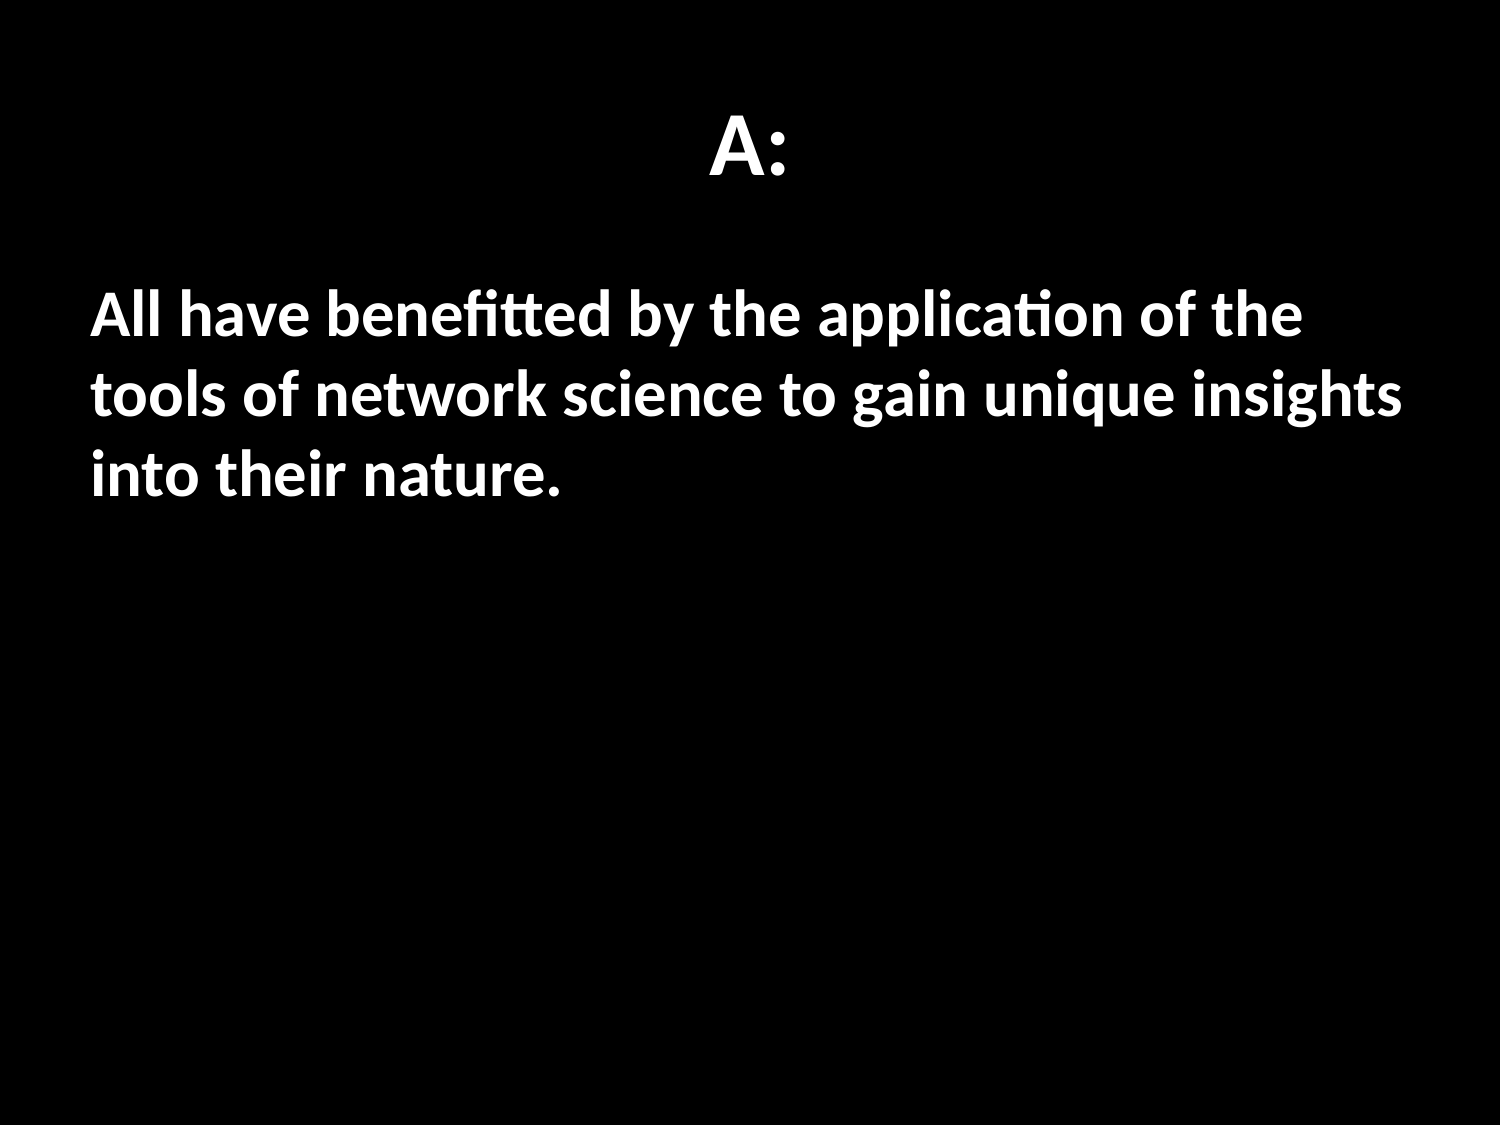

# A:
All have benefitted by the application of the tools of network science to gain unique insights into their nature.